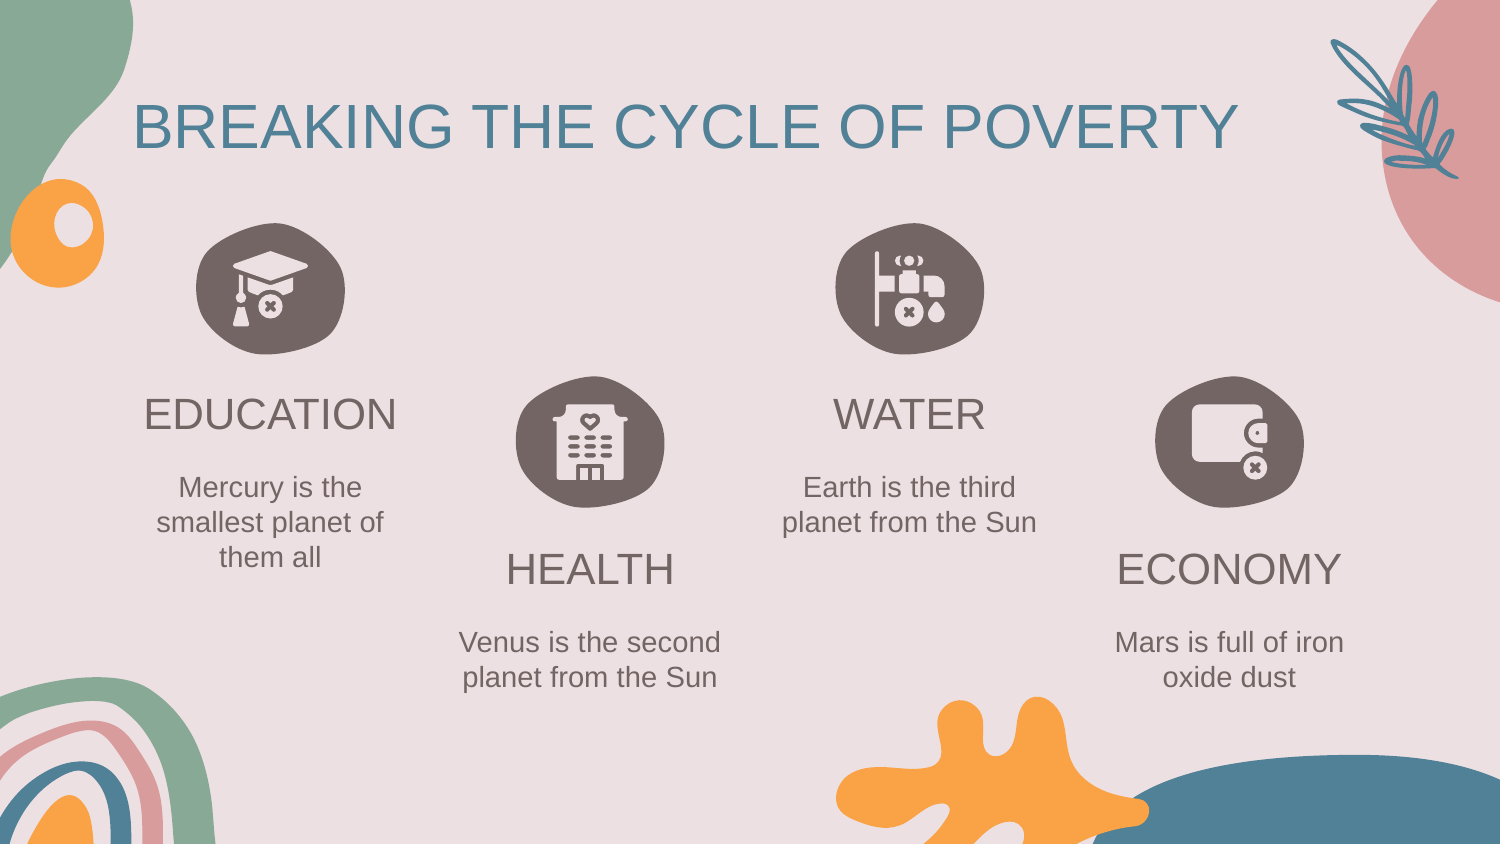

# BREAKING THE CYCLE OF POVERTY

EDUCATION
WATER

Mercury is the smallest planet of them all
Earth is the third planet from the Sun
ECONOMY
HEALTH
Mars is full of iron oxide dust
Venus is the second planet from the Sun